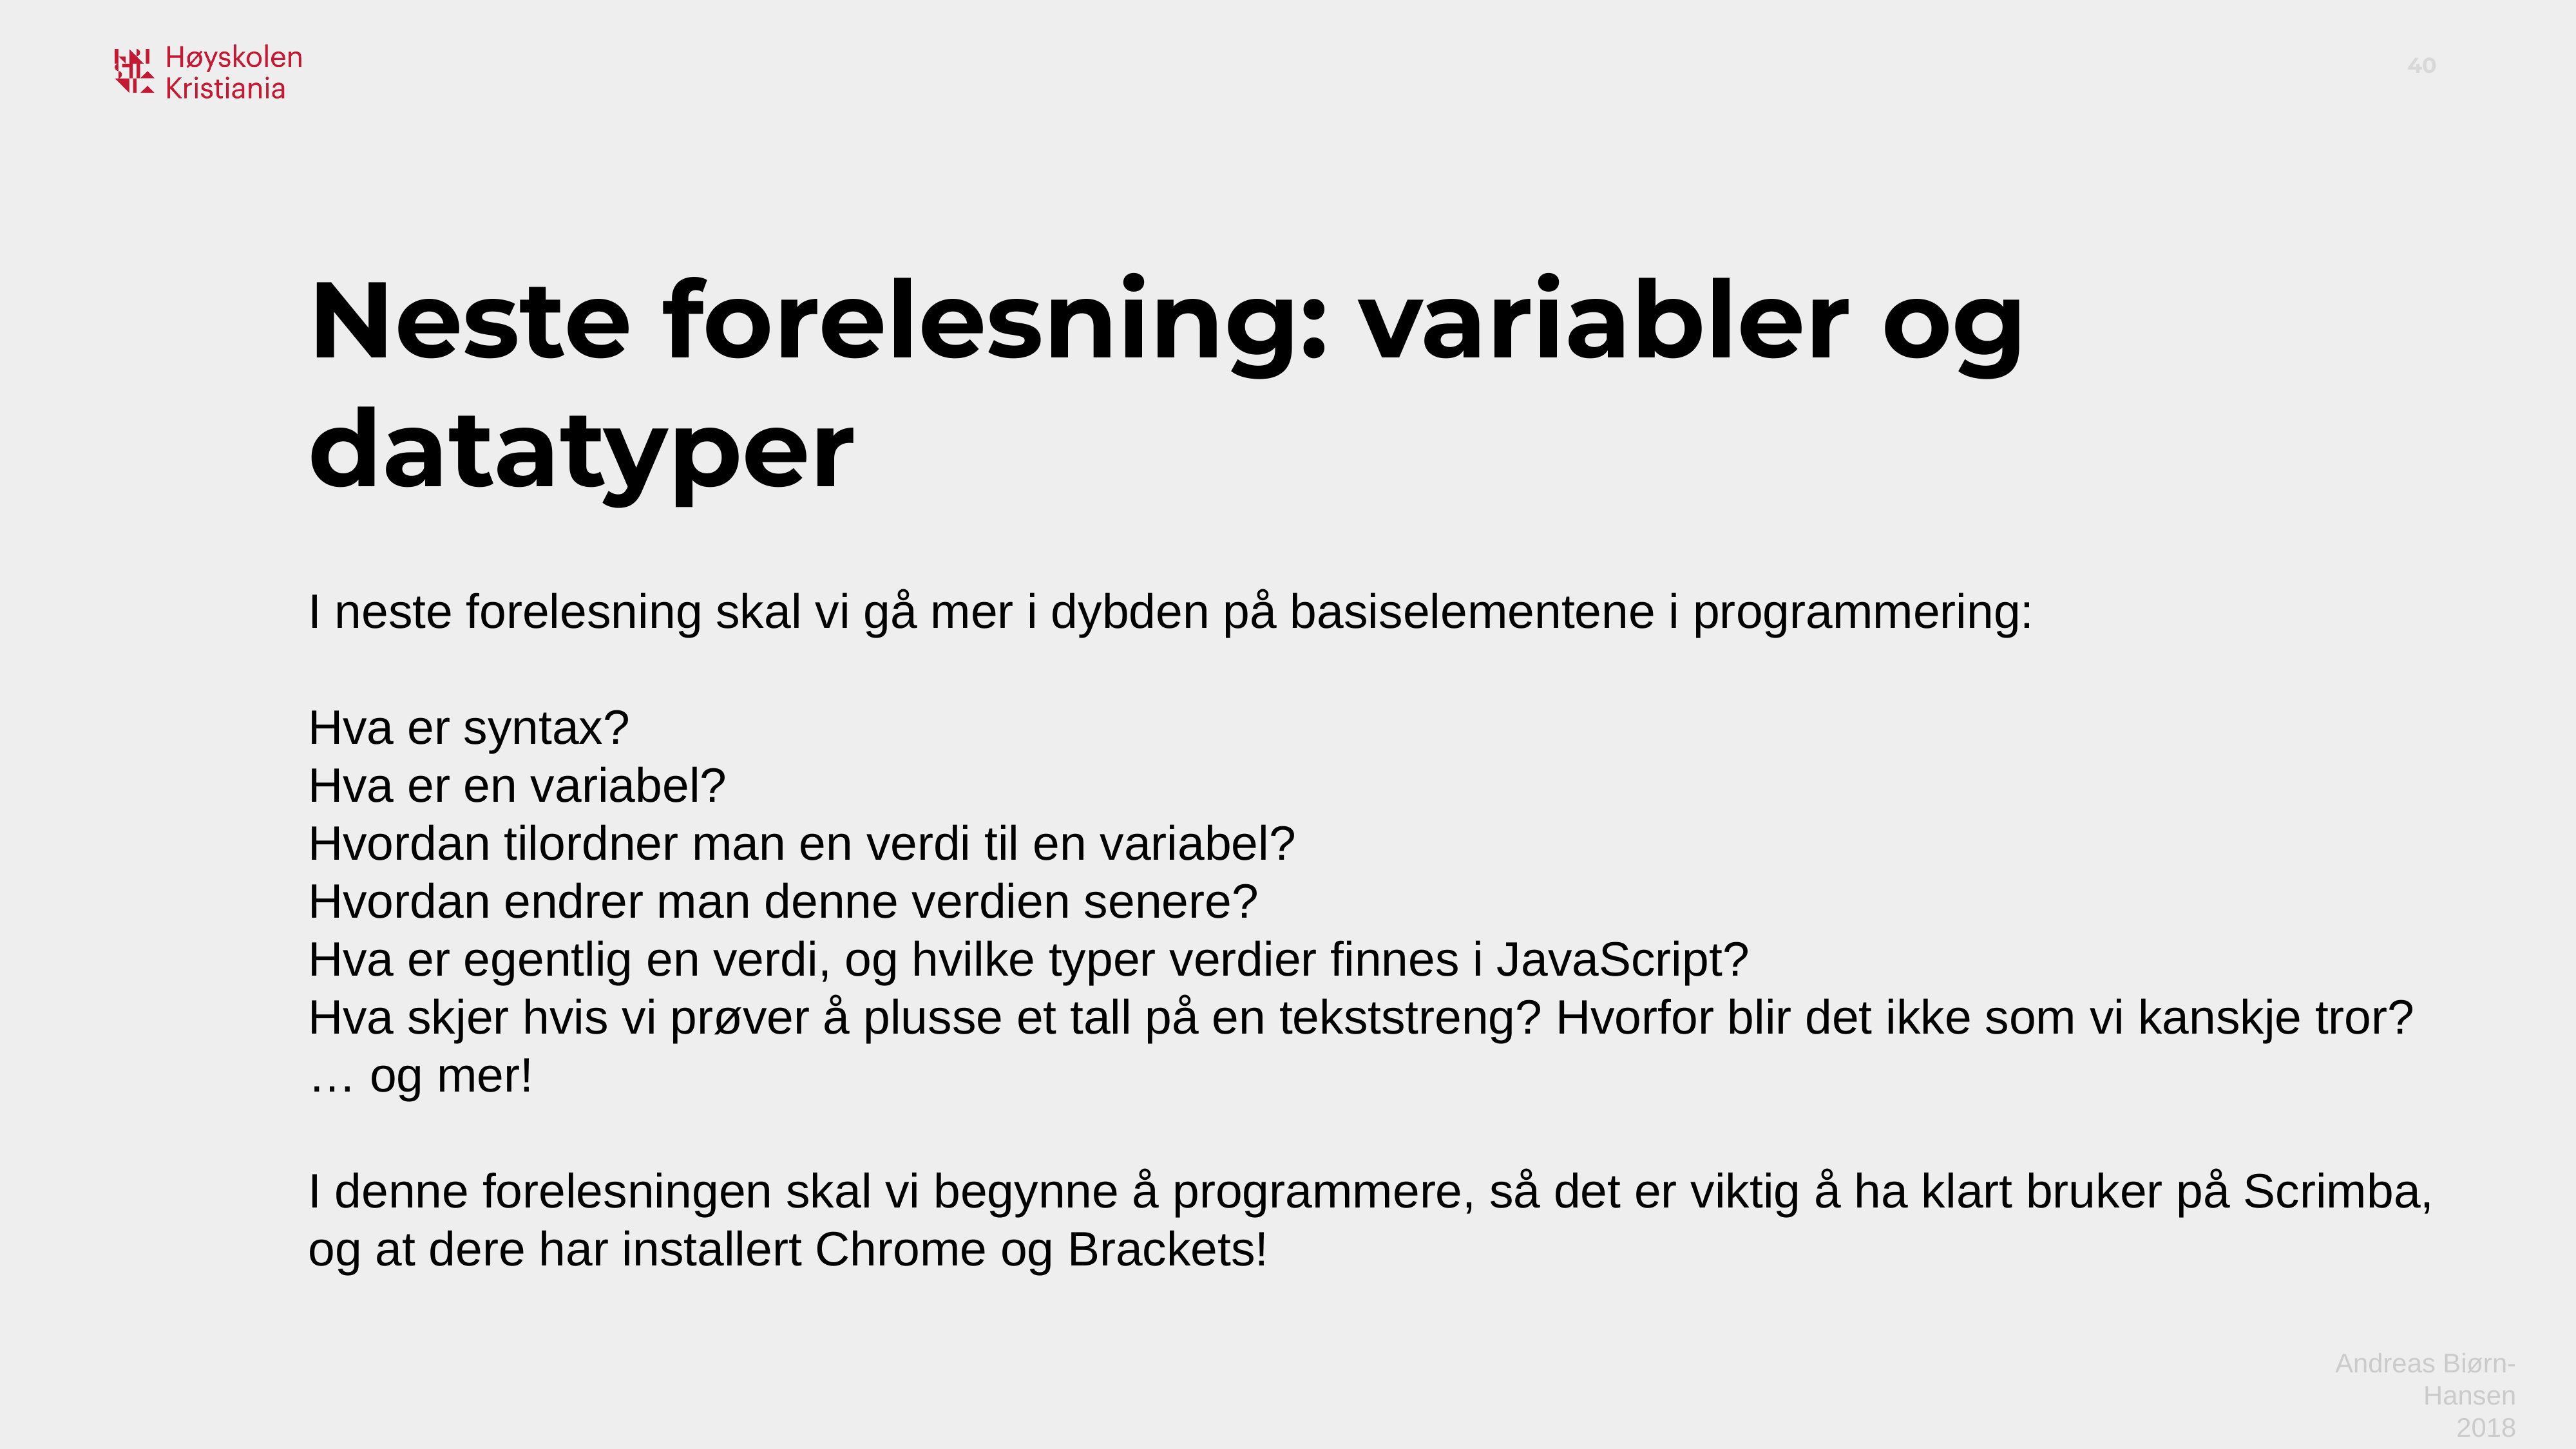

Neste forelesning: variabler og datatyper

I neste forelesning skal vi gå mer i dybden på basiselementene i programmering:

Hva er syntax?
Hva er en variabel?
Hvordan tilordner man en verdi til en variabel?
Hvordan endrer man denne verdien senere?
Hva er egentlig en verdi, og hvilke typer verdier finnes i JavaScript?
Hva skjer hvis vi prøver å plusse et tall på en tekststreng? Hvorfor blir det ikke som vi kanskje tror?
… og mer!

I denne forelesningen skal vi begynne å programmere, så det er viktig å ha klart bruker på Scrimba, og at dere har installert Chrome og Brackets!